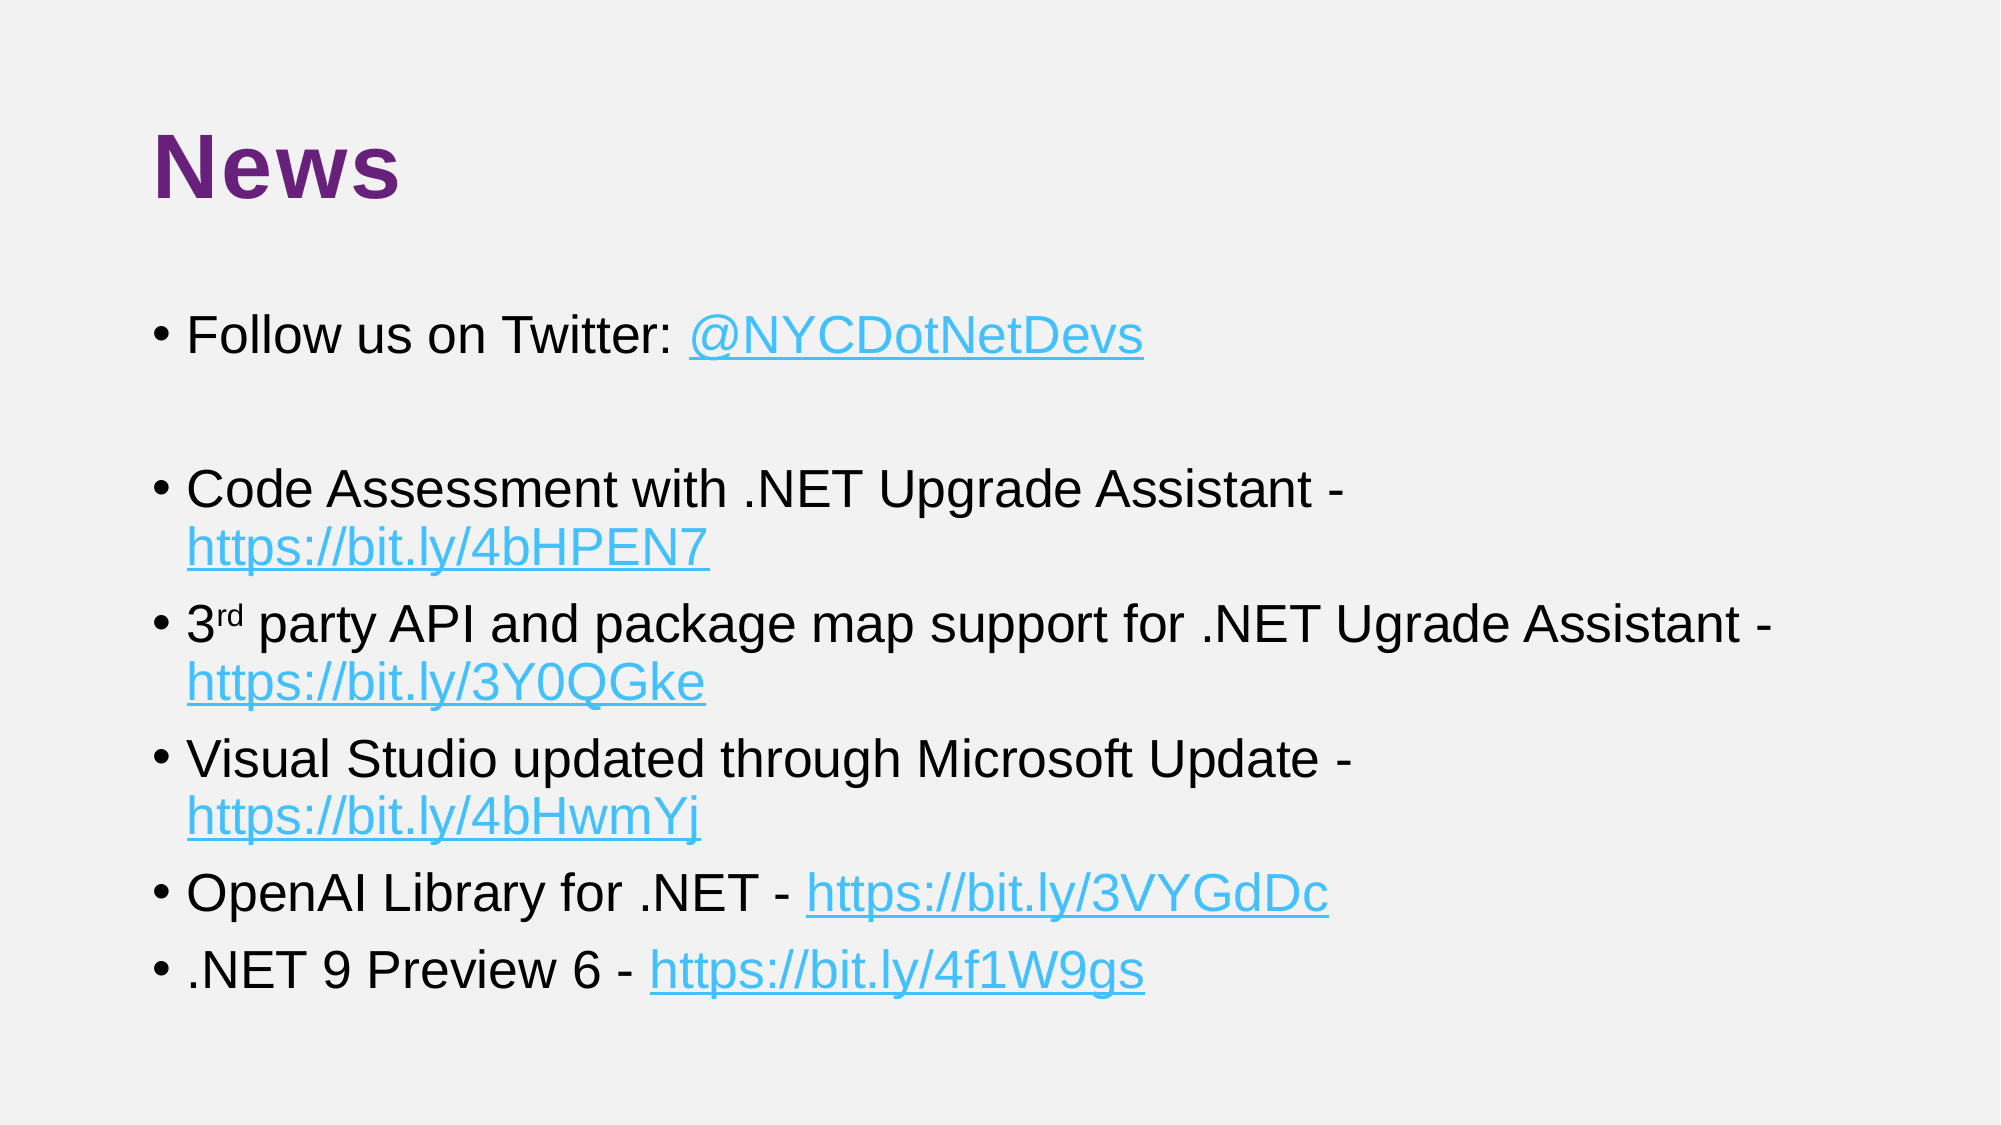

# News
Follow us on Twitter: @NYCDotNetDevs

Code Assessment with .NET Upgrade Assistant - https://bit.ly/4bHPEN7
3rd party API and package map support for .NET Ugrade Assistant - https://bit.ly/3Y0QGke
Visual Studio updated through Microsoft Update - https://bit.ly/4bHwmYj
OpenAI Library for .NET - https://bit.ly/3VYGdDc
.NET 9 Preview 6 - https://bit.ly/4f1W9gs